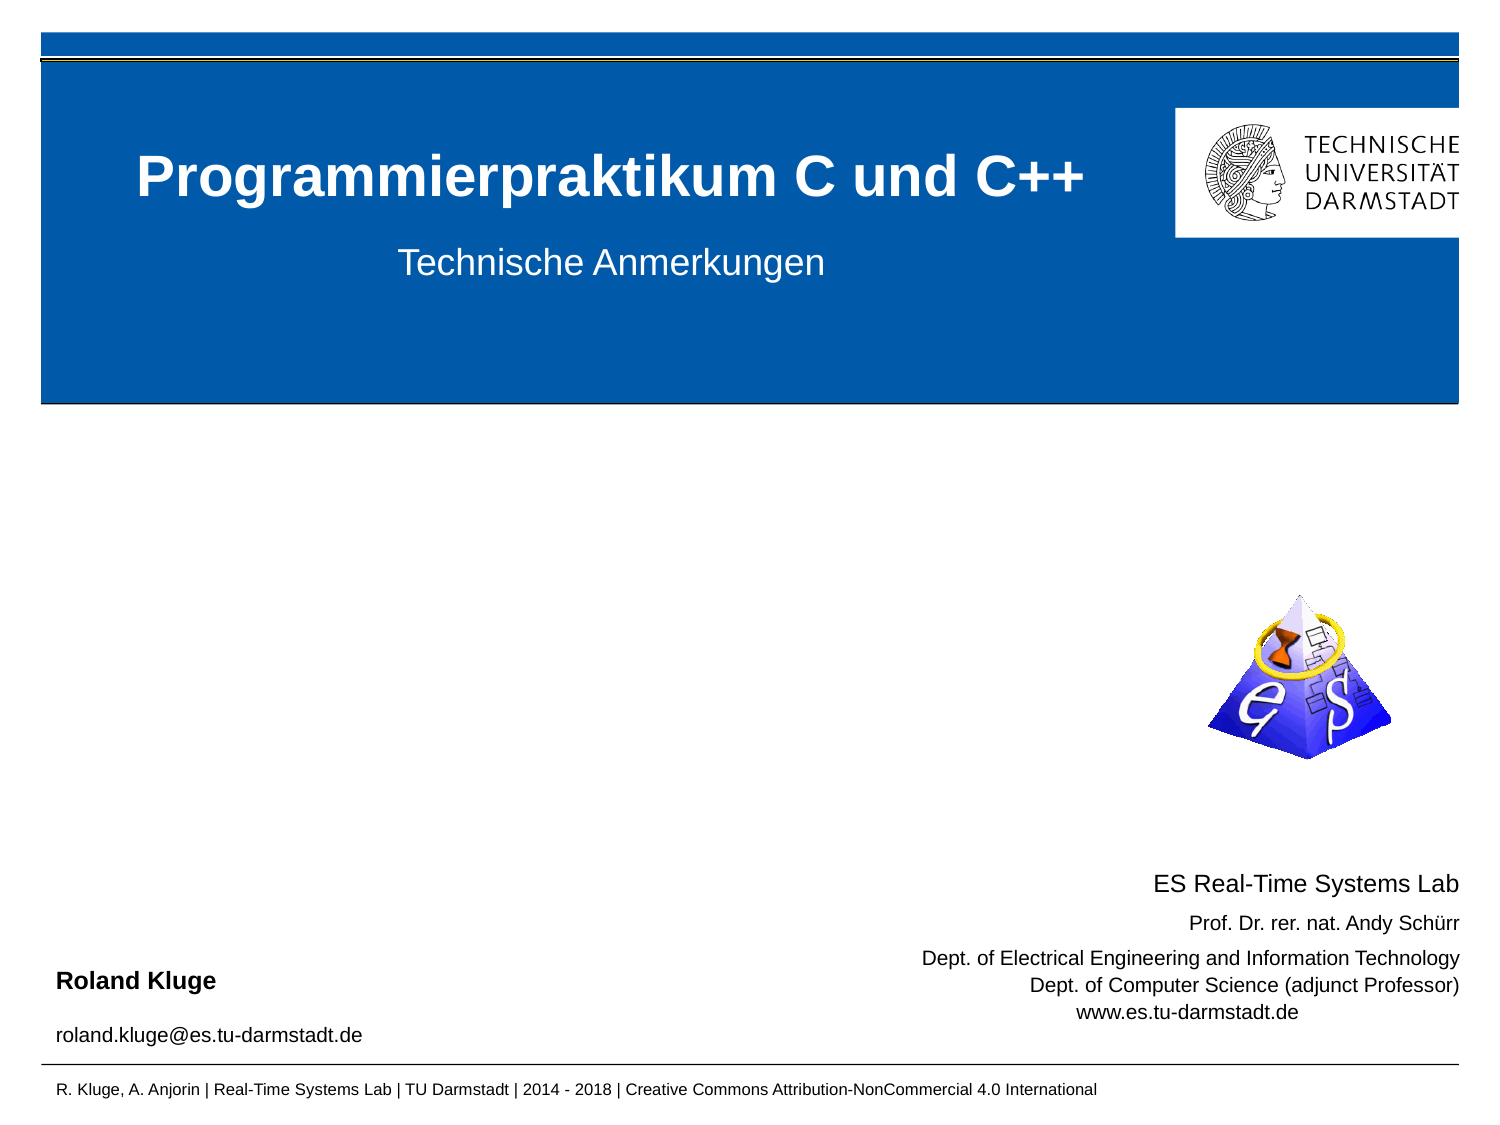

# Programmierpraktikum C und C++

Technische Anmerkungen